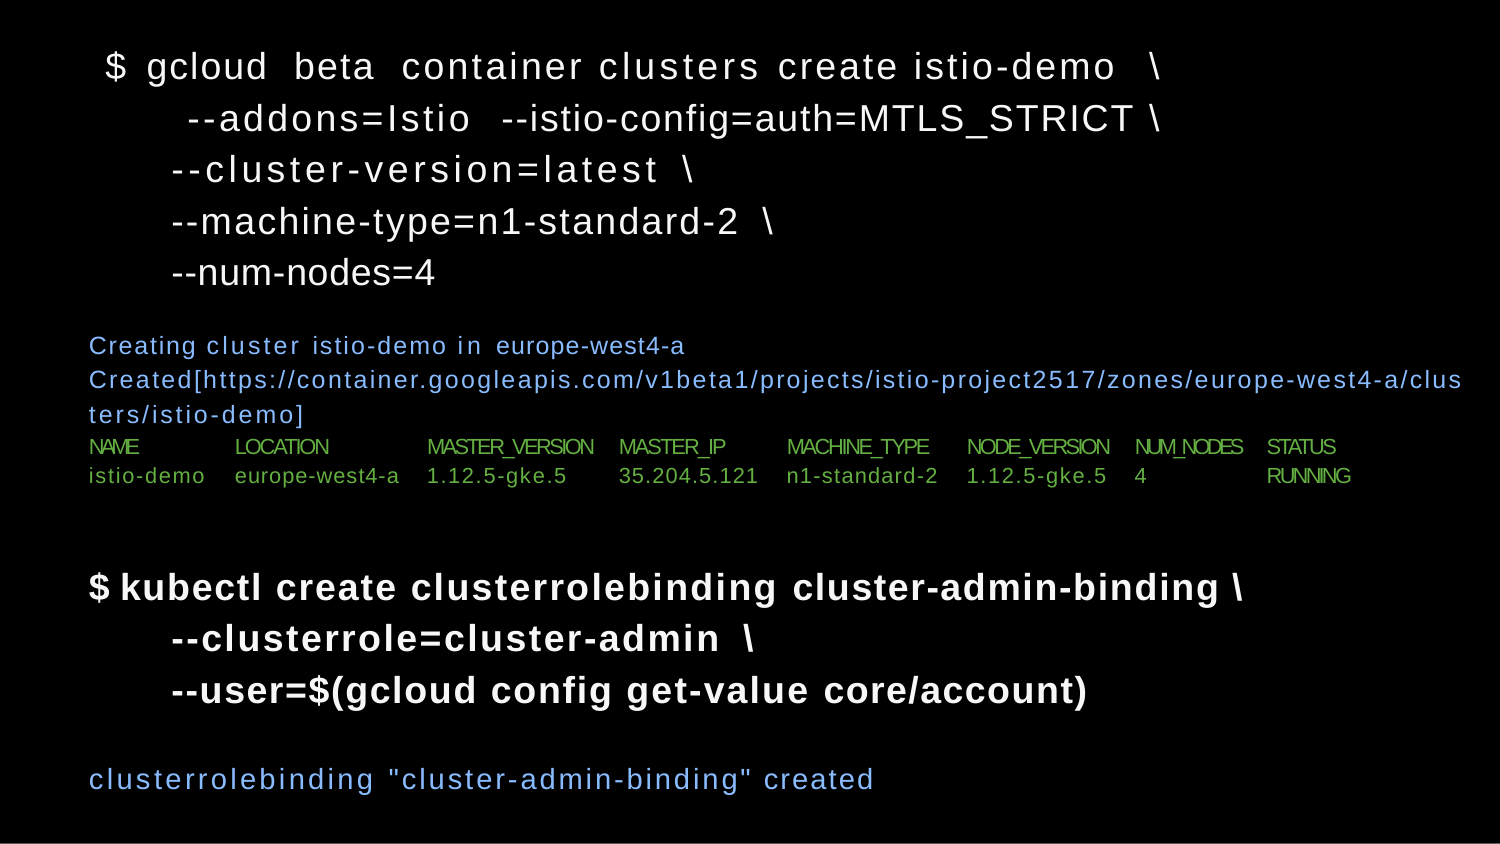

# $  gcloud  beta  container clusters create istio-demo  \
--addons=Istio  --istio-config=auth=MTLS_STRICT \
--cluster-version=latest \
--machine-type=n1-standard-2 \
--num-nodes=4
Creating cluster istio-demo in europe-west4-a  Created[https://container.googleapis.com/v1beta1/projects/istio-project2517/zones/europe-west4-a/clus  ters/istio-demo]
NAME	LOCATION	MASTER_VERSION	MASTER_IP	MACHINE_TYPE	NODE_VERSION	NUM_NODES	STATUS
istio-demo	europe-west4-a	1.12.5-gke.5	35.204.5.121	n1-standard-2	1.12.5-gke.5	4	RUNNING
$ kubectl create clusterrolebinding cluster-admin-binding \
--clusterrole=cluster-admin \
--user=$(gcloud config get-value core/account)

clusterrolebinding "cluster-admin-binding" created
16